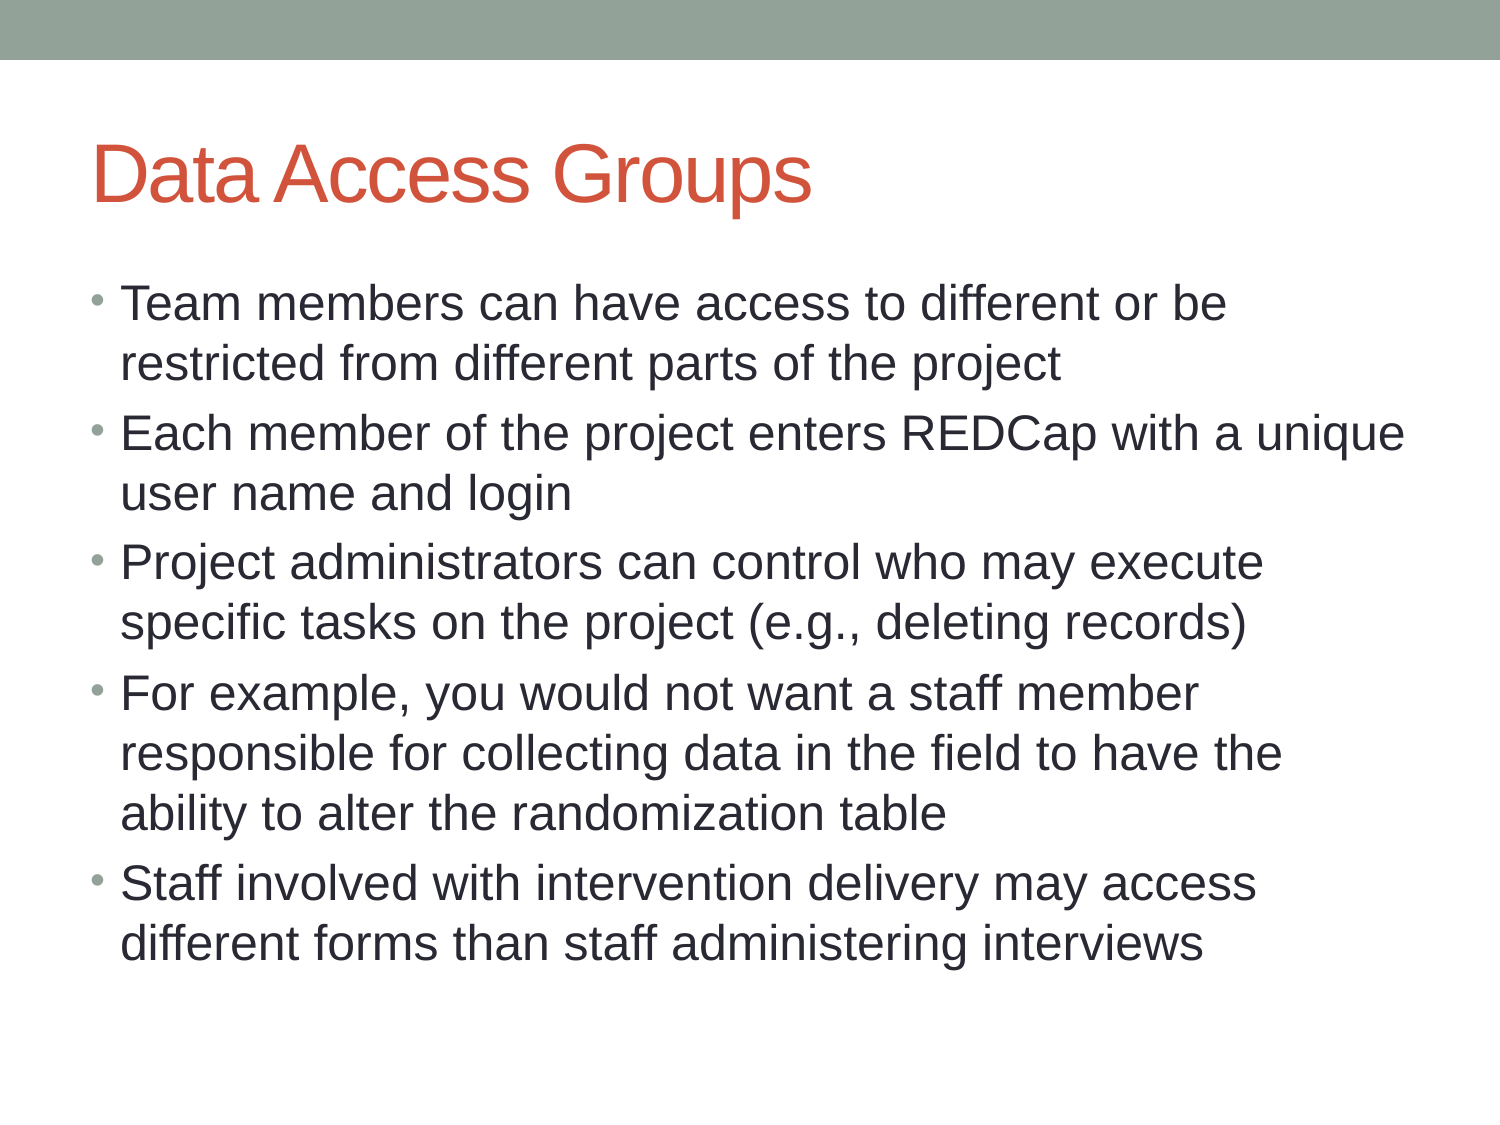

# Data Access Groups
Team members can have access to different or be restricted from different parts of the project
Each member of the project enters REDCap with a unique user name and login
Project administrators can control who may execute specific tasks on the project (e.g., deleting records)
For example, you would not want a staff member responsible for collecting data in the field to have the ability to alter the randomization table
Staff involved with intervention delivery may access different forms than staff administering interviews